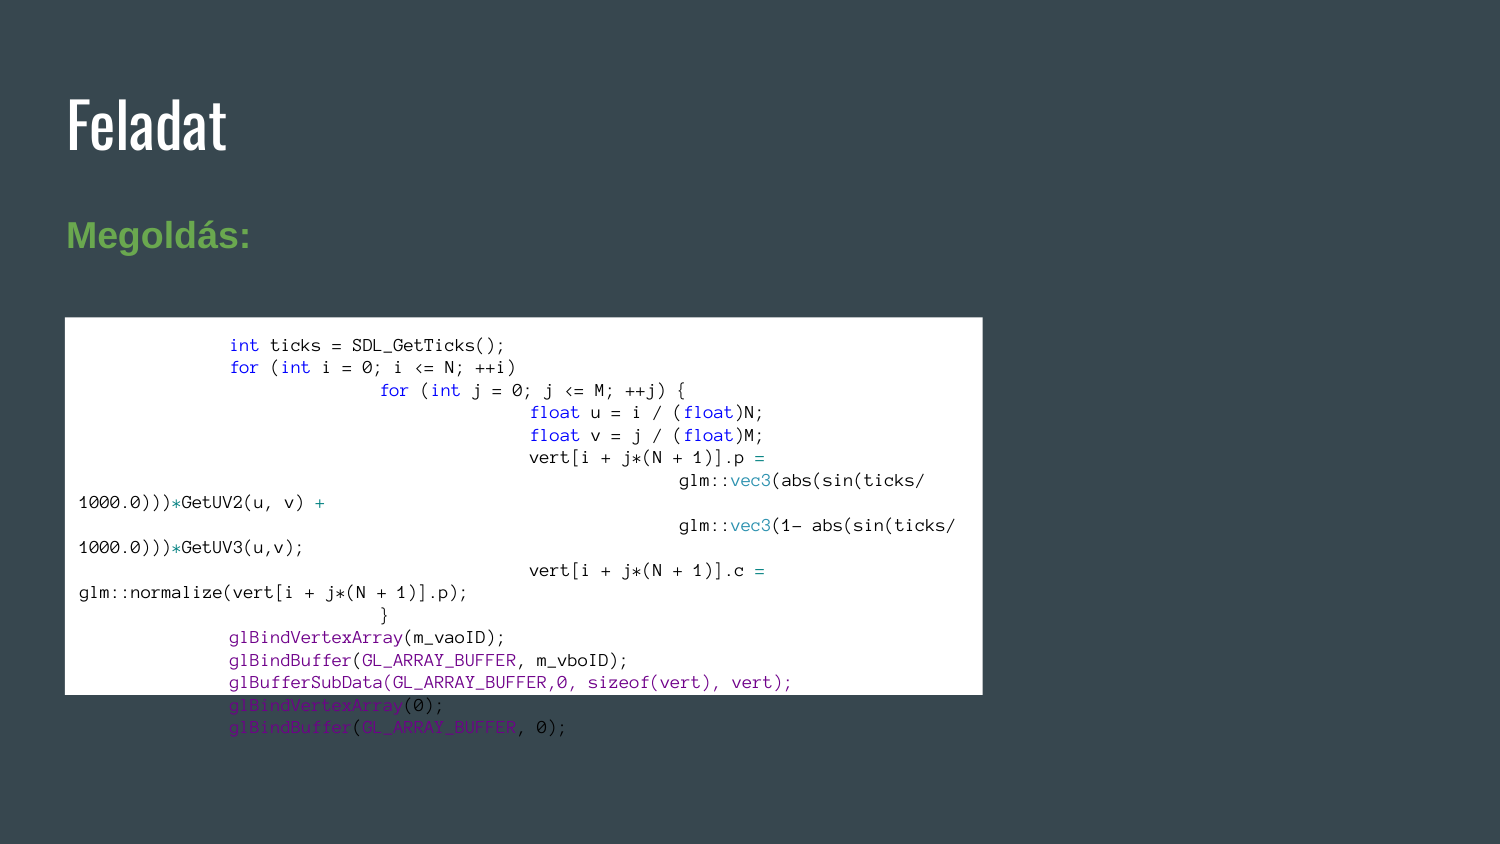

# Feladat
Megoldás:

	int ticks = SDL_GetTicks();
	for (int i = 0; i <= N; ++i)
		for (int j = 0; j <= M; ++j) {
			float u = i / (float)N;
			float v = j / (float)M;
			vert[i + j*(N + 1)].p =
				glm::vec3(abs(sin(ticks/1000.0)))*GetUV2(u, v) +
				glm::vec3(1- abs(sin(ticks/ 1000.0)))*GetUV3(u,v);
			vert[i + j*(N + 1)].c = glm::normalize(vert[i + j*(N + 1)].p);
		}
	glBindVertexArray(m_vaoID);
	glBindBuffer(GL_ARRAY_BUFFER, m_vboID);
	glBufferSubData(GL_ARRAY_BUFFER,0, sizeof(vert), vert);
	glBindVertexArray(0);
	glBindBuffer(GL_ARRAY_BUFFER, 0);